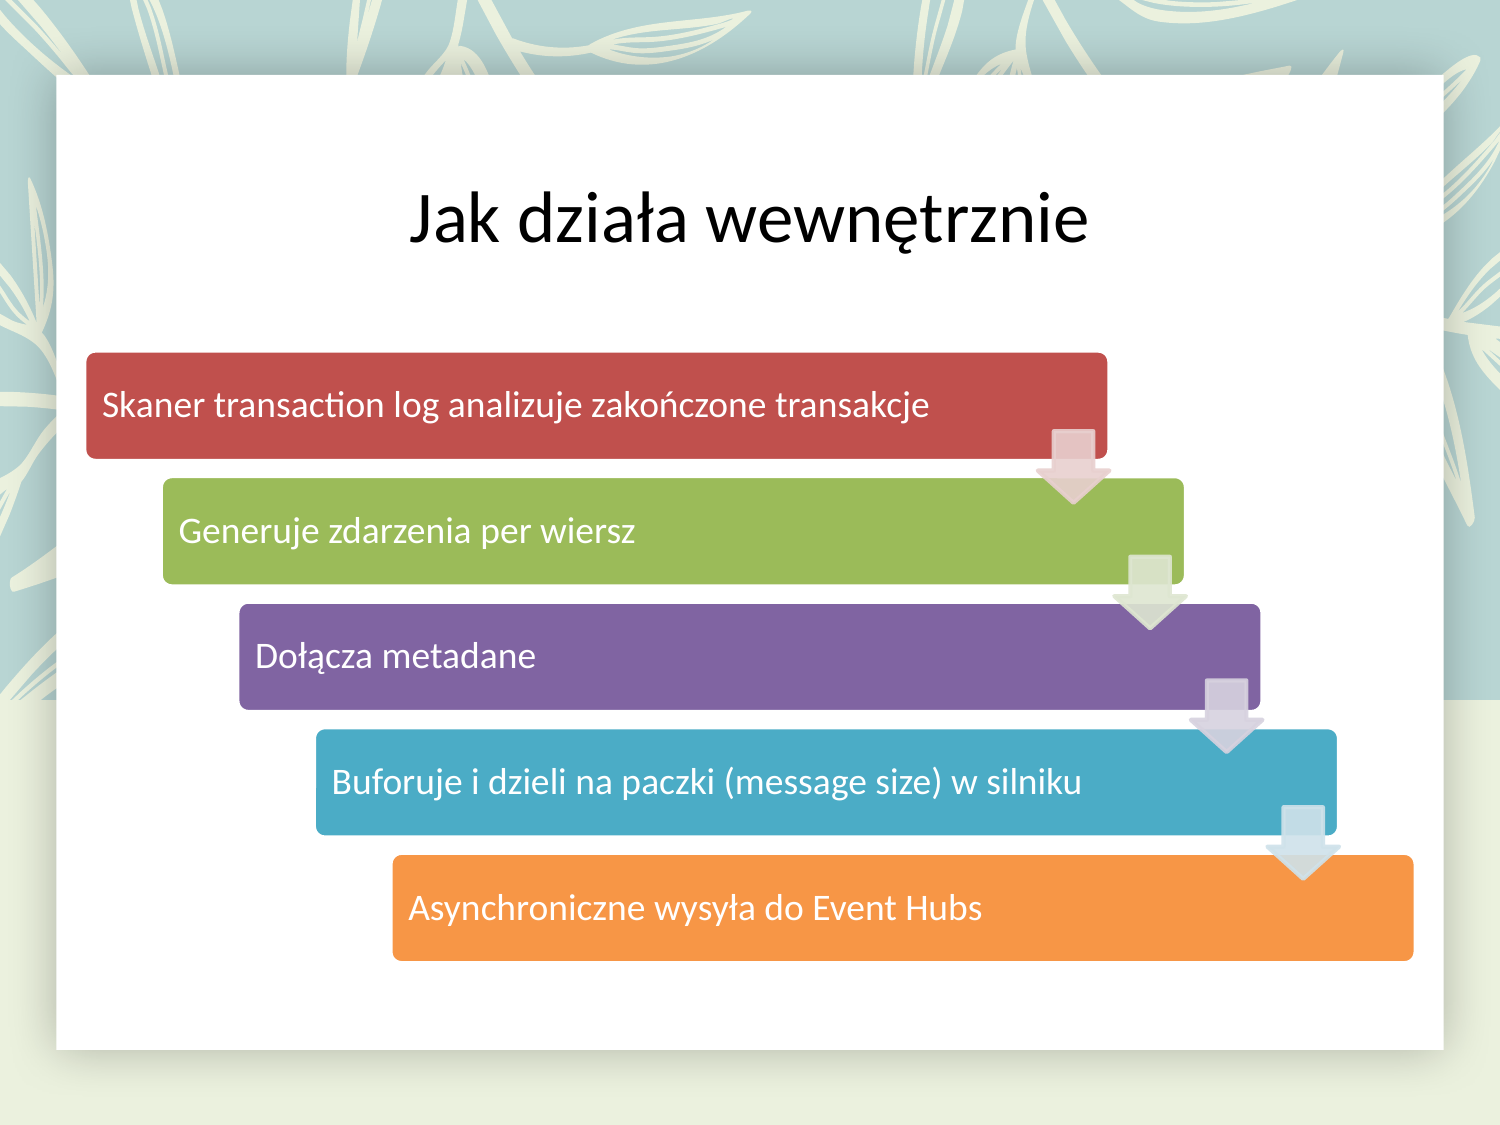

# Jak działa wewnętrznie
Skaner transaction log analizuje zakończone transakcje
Generuje zdarzenia per wiersz
Dołącza metadane
Buforuje i dzieli na paczki (message size) w silniku
Asynchroniczne wysyła do Event Hubs